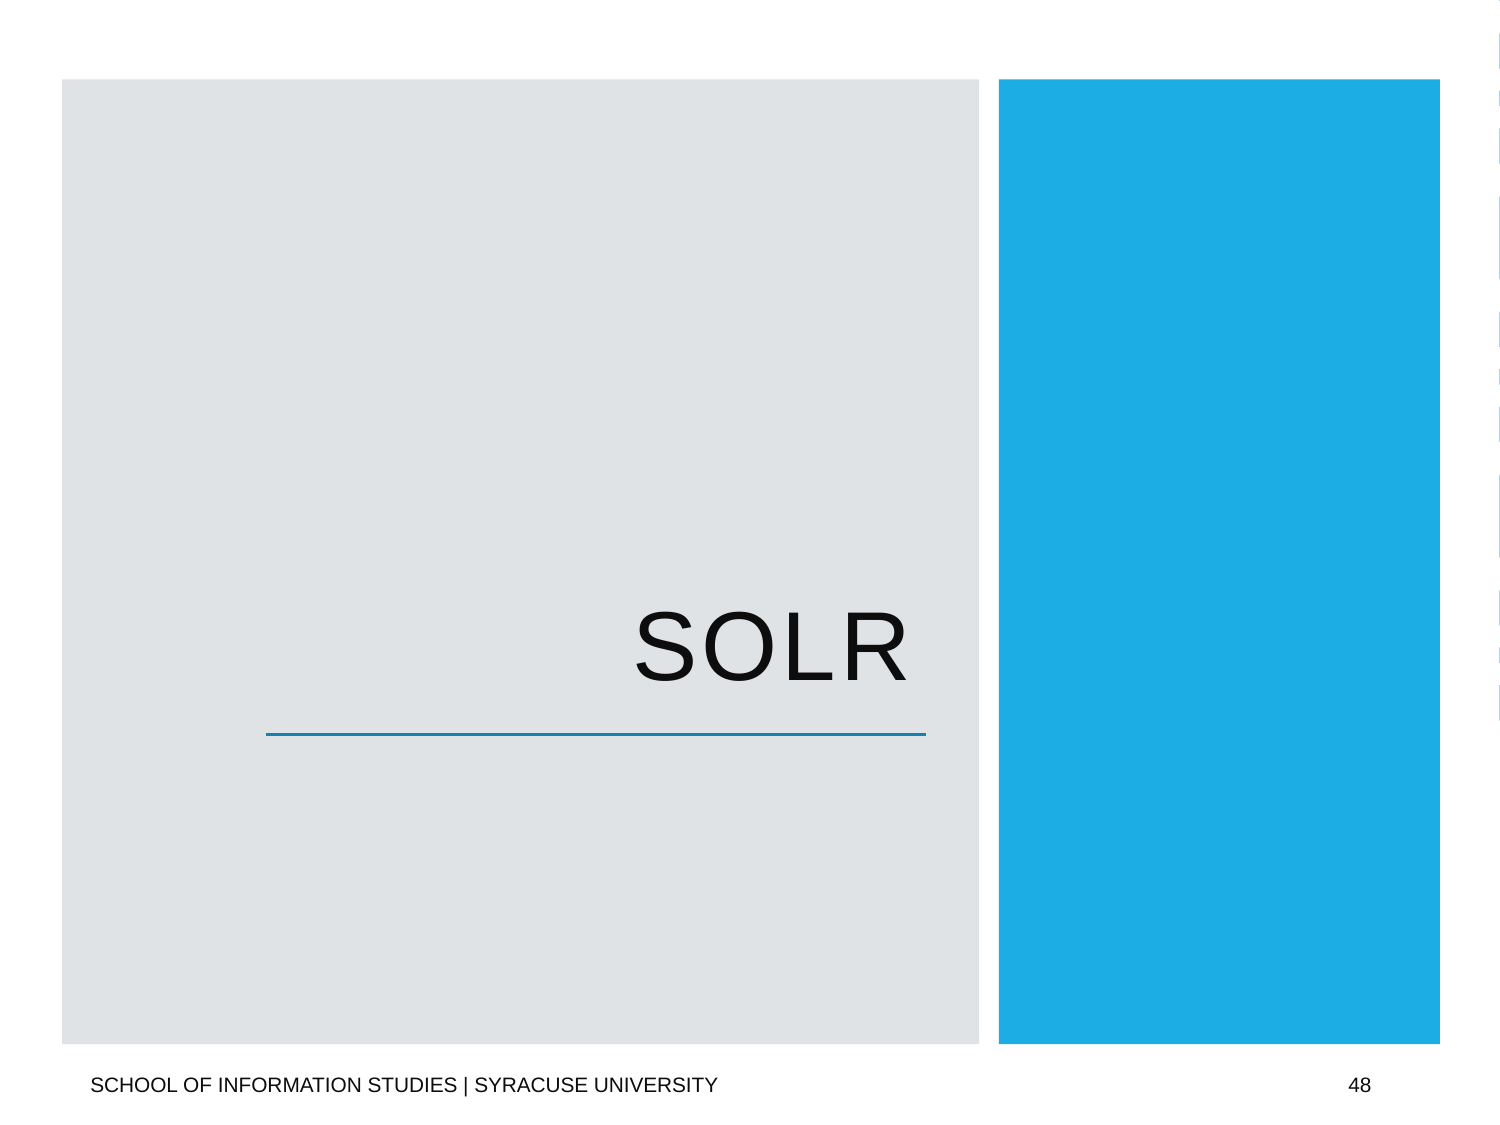

# Solr
School of Information Studies | Syracuse University
48